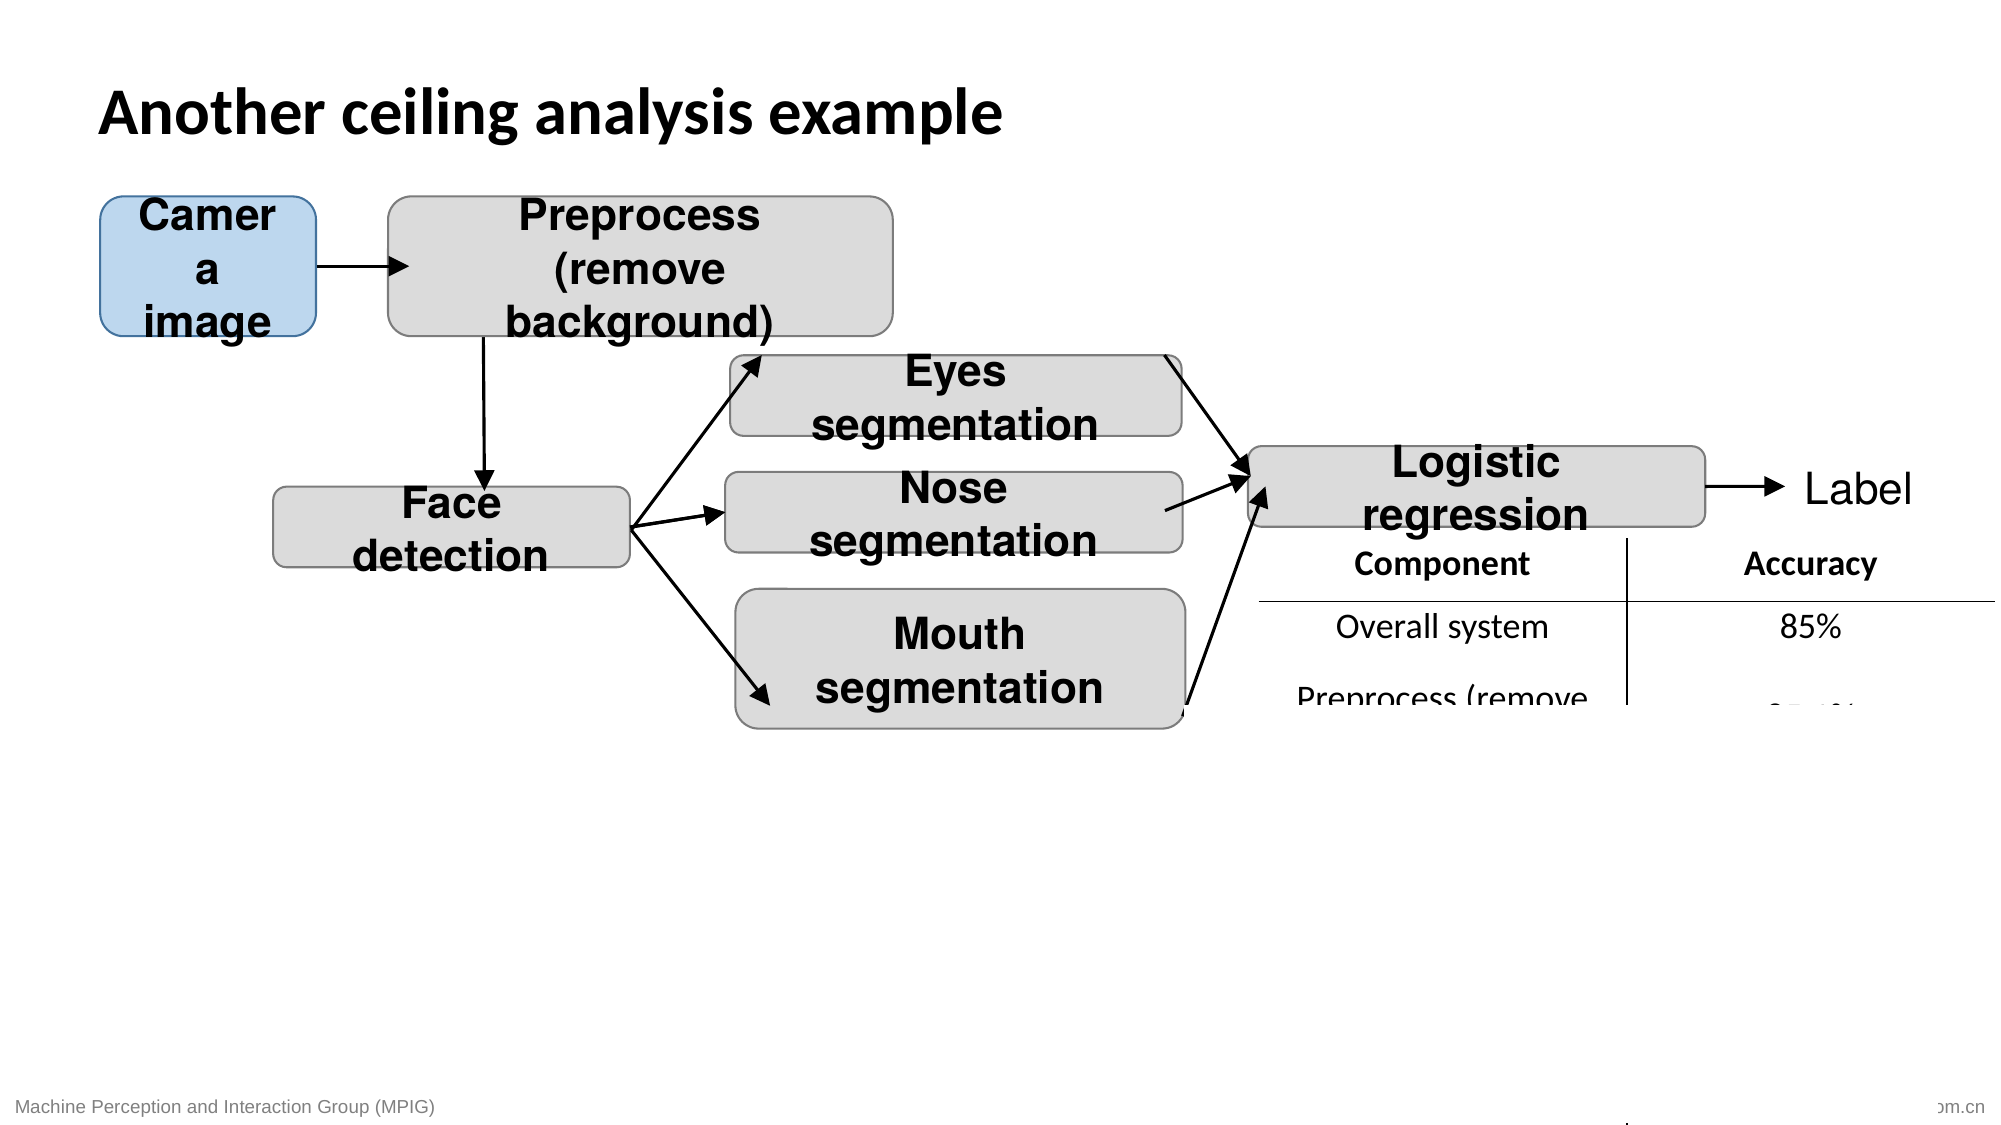

Another ceiling analysis example
Camera
image
Preprocess
(remove background)
Eyes segmentation
Logistic regression
Label
Nose segmentation
Face detection
| Component | Accuracy |
| --- | --- |
| Overall system | 85% |
| Preprocess (remove background) | 85.1% |
| Face detection | 91% |
| Eyes segmentation | 95% |
| Nose segmentation | 96% |
| Mouth segmentation | 97% |
| Logistic regression | 100% |
Mouth segmentation